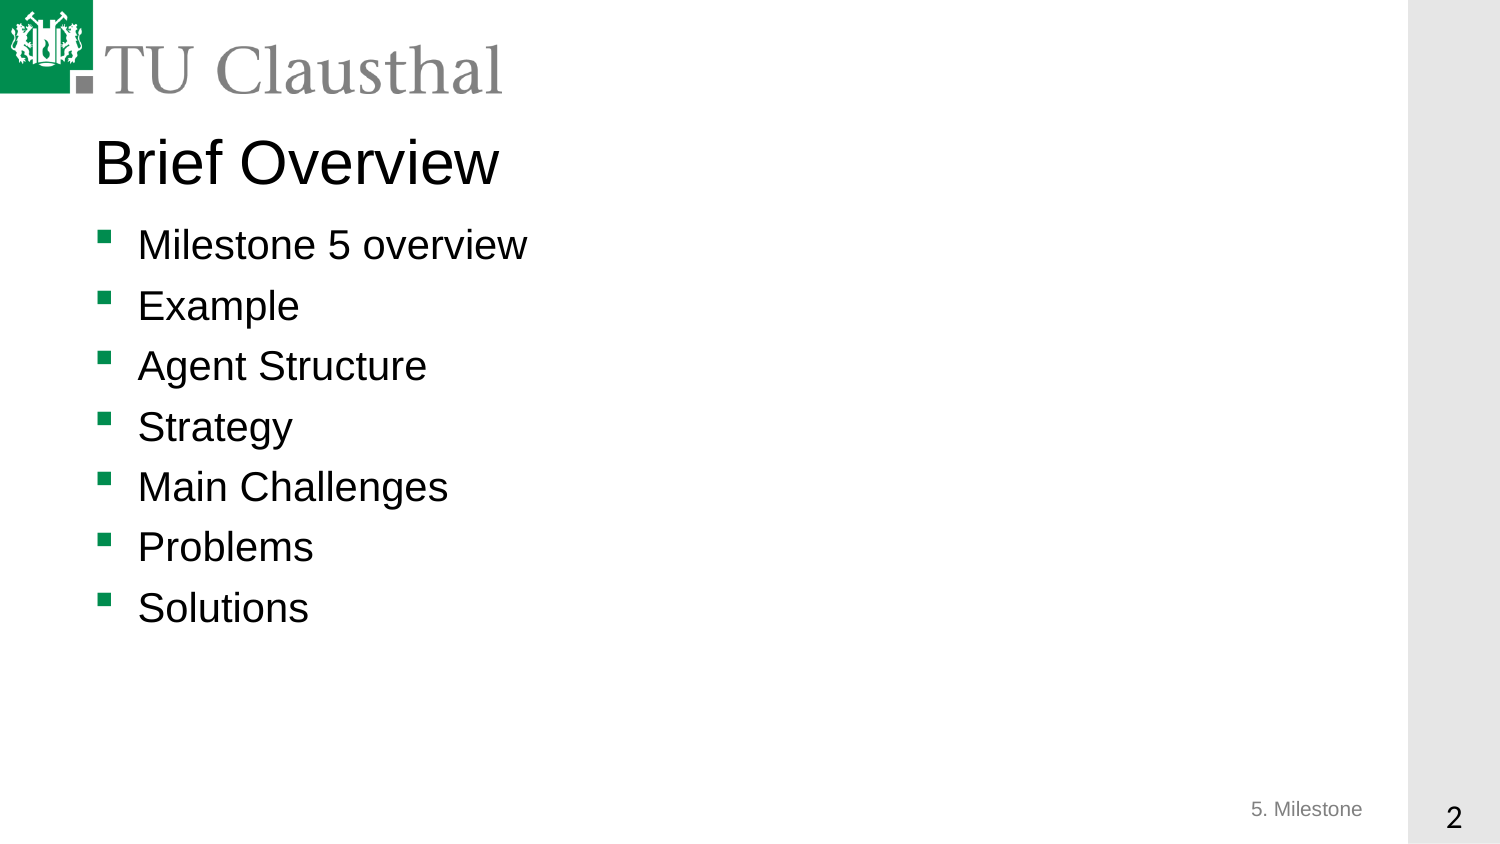

# Brief Overview
Milestone 5 overview
Example
Agent Structure
Strategy
Main Challenges
Problems
Solutions